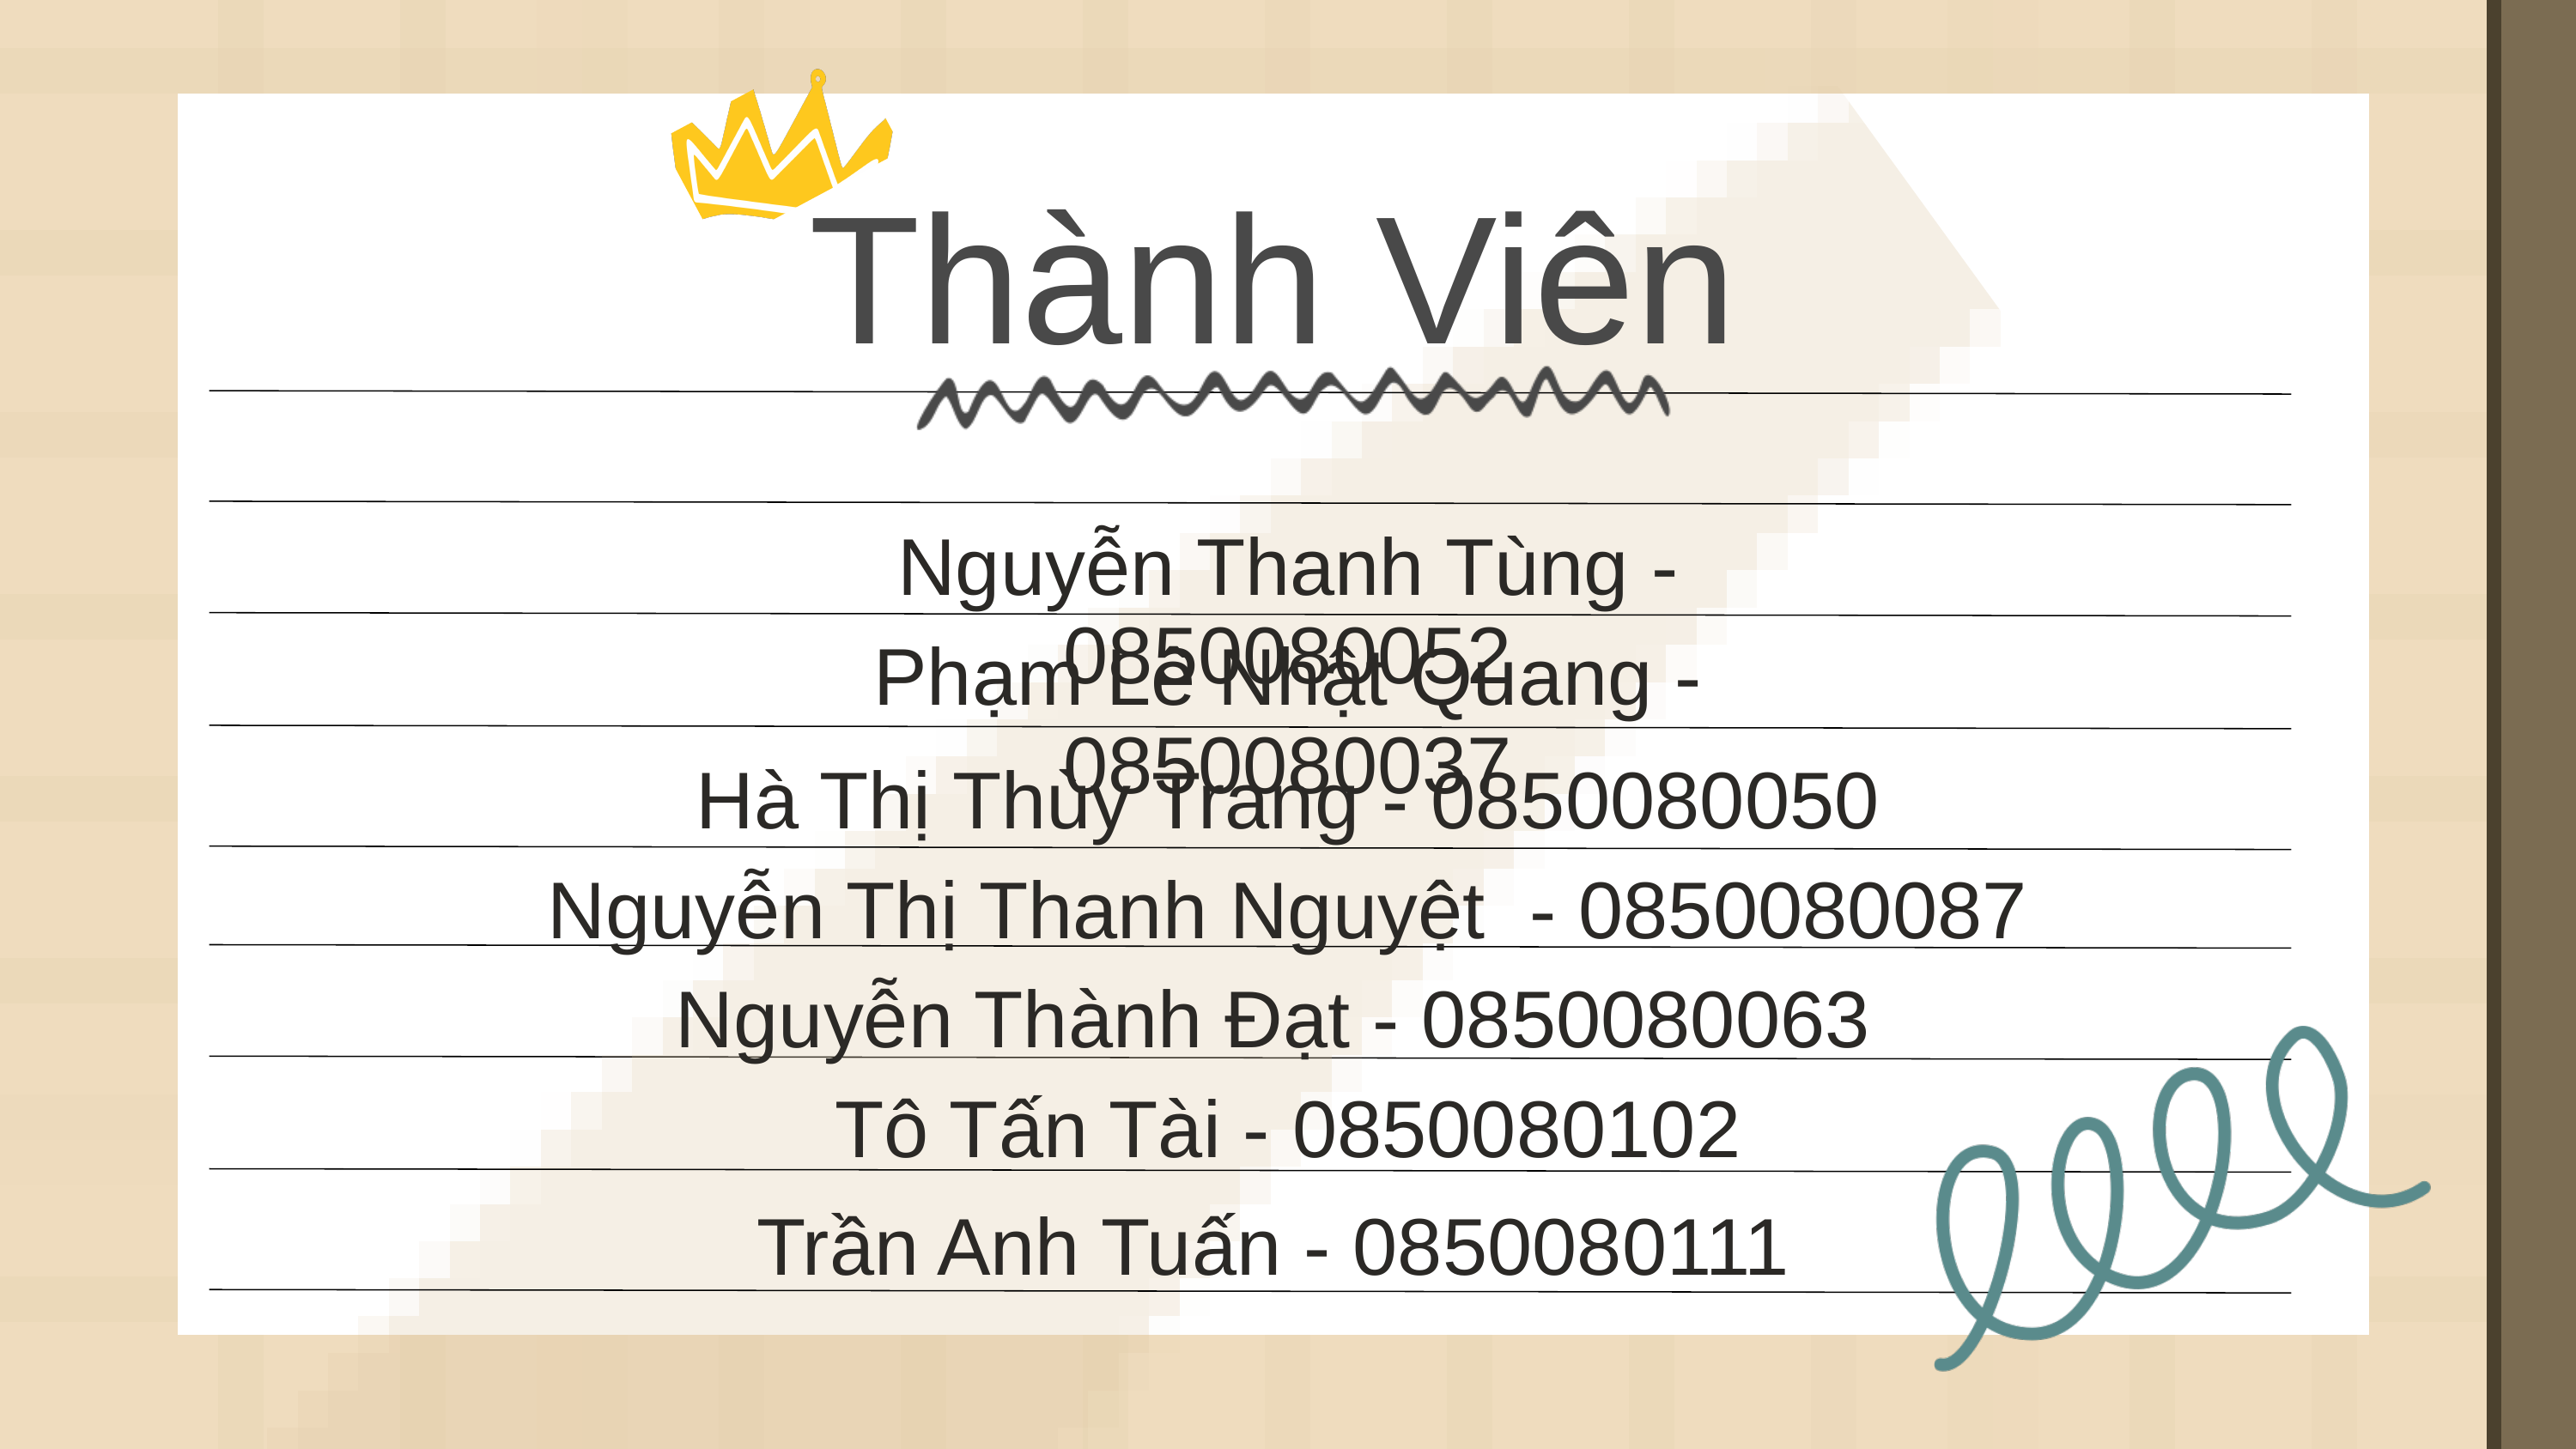

Thành Viên

Nguyễn Thanh Tùng - 0850080052

Phạm Lê Nhật Quang - 0850080037

Hà Thị Thùy Trang - 0850080050

Nguyễn Thị Thanh Nguyệt  - 0850080087

Nguyễn Thành Đạt - 0850080063

Tô Tấn Tài - 0850080102

Trần Anh Tuấn - 0850080111